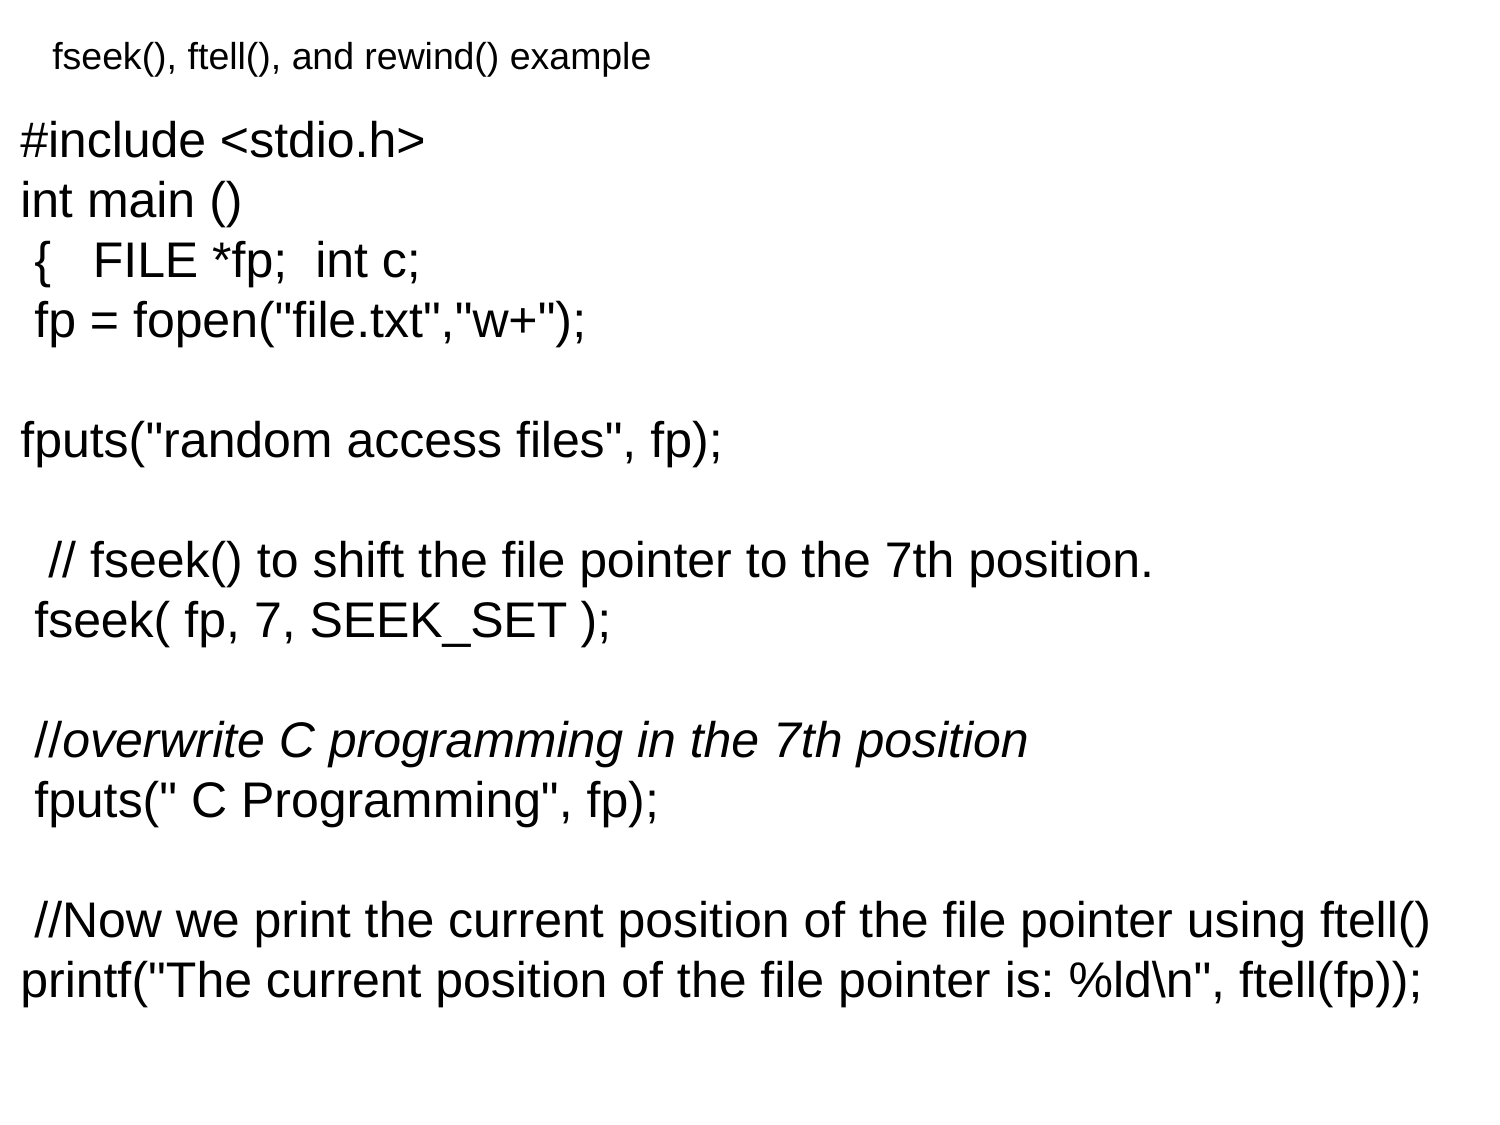

fseek(), ftell(), and rewind() example
#include <stdio.h>
int main ()
 {   FILE *fp;  int c;
 fp = fopen("file.txt","w+");

fputs("random access files", fp);

  // fseek() to shift the file pointer to the 7th position.
 fseek( fp, 7, SEEK_SET );

 //overwrite C programming in the 7th position
 fputs(" C Programming", fp);

 //Now we print the current position of the file pointer using ftell()
printf("The current position of the file pointer is: %ld\n", ftell(fp));